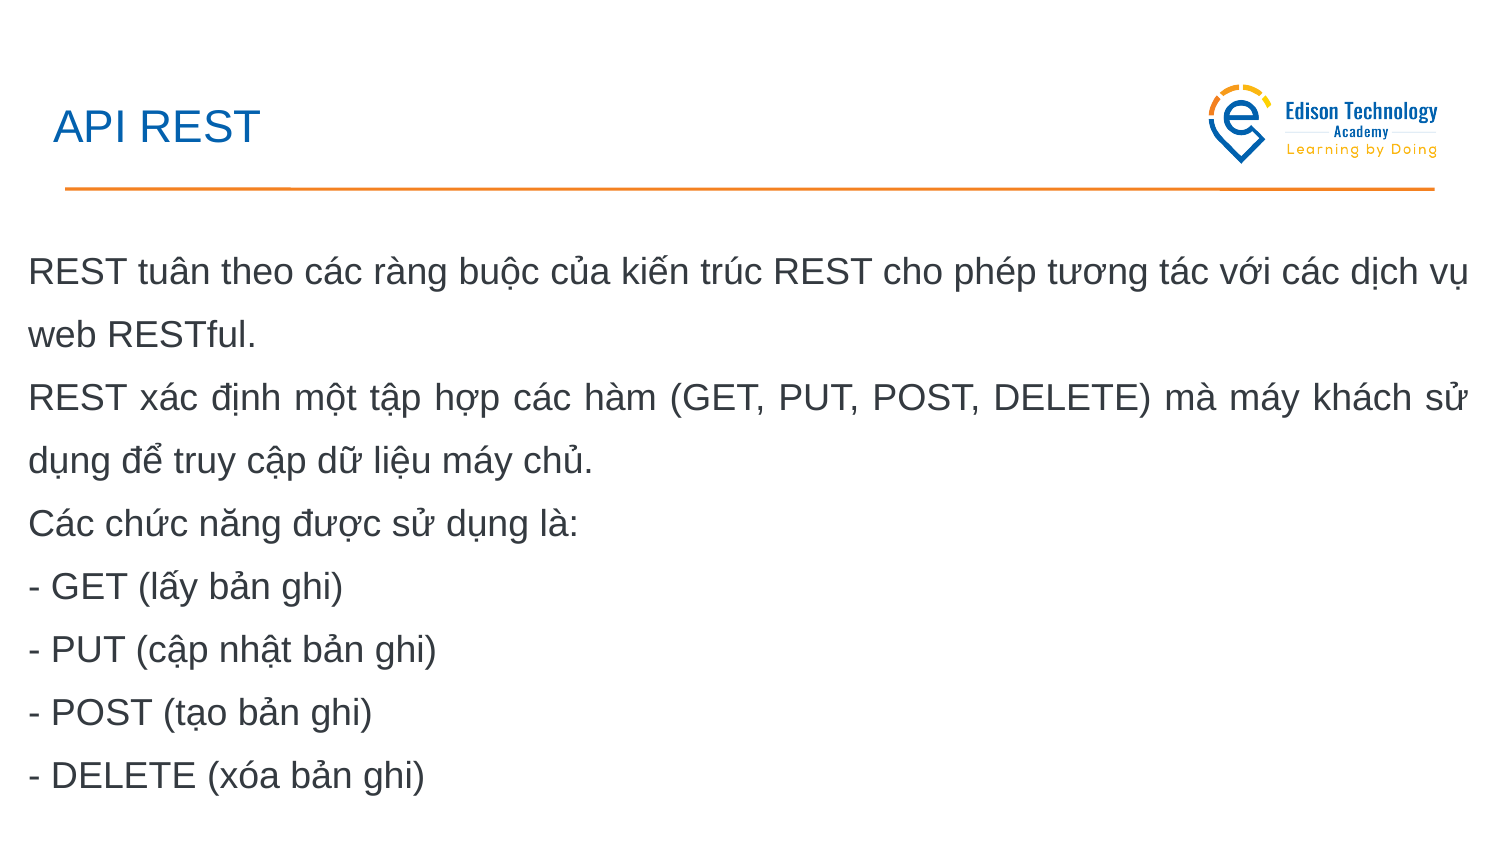

# API REST
REST tuân theo các ràng buộc của kiến trúc REST cho phép tương tác với các dịch vụ web RESTful.
REST xác định một tập hợp các hàm (GET, PUT, POST, DELETE) mà máy khách sử dụng để truy cập dữ liệu máy chủ.
Các chức năng được sử dụng là:
- GET (lấy bản ghi)
- PUT (cập nhật bản ghi)
- POST (tạo bản ghi)
- DELETE (xóa bản ghi)